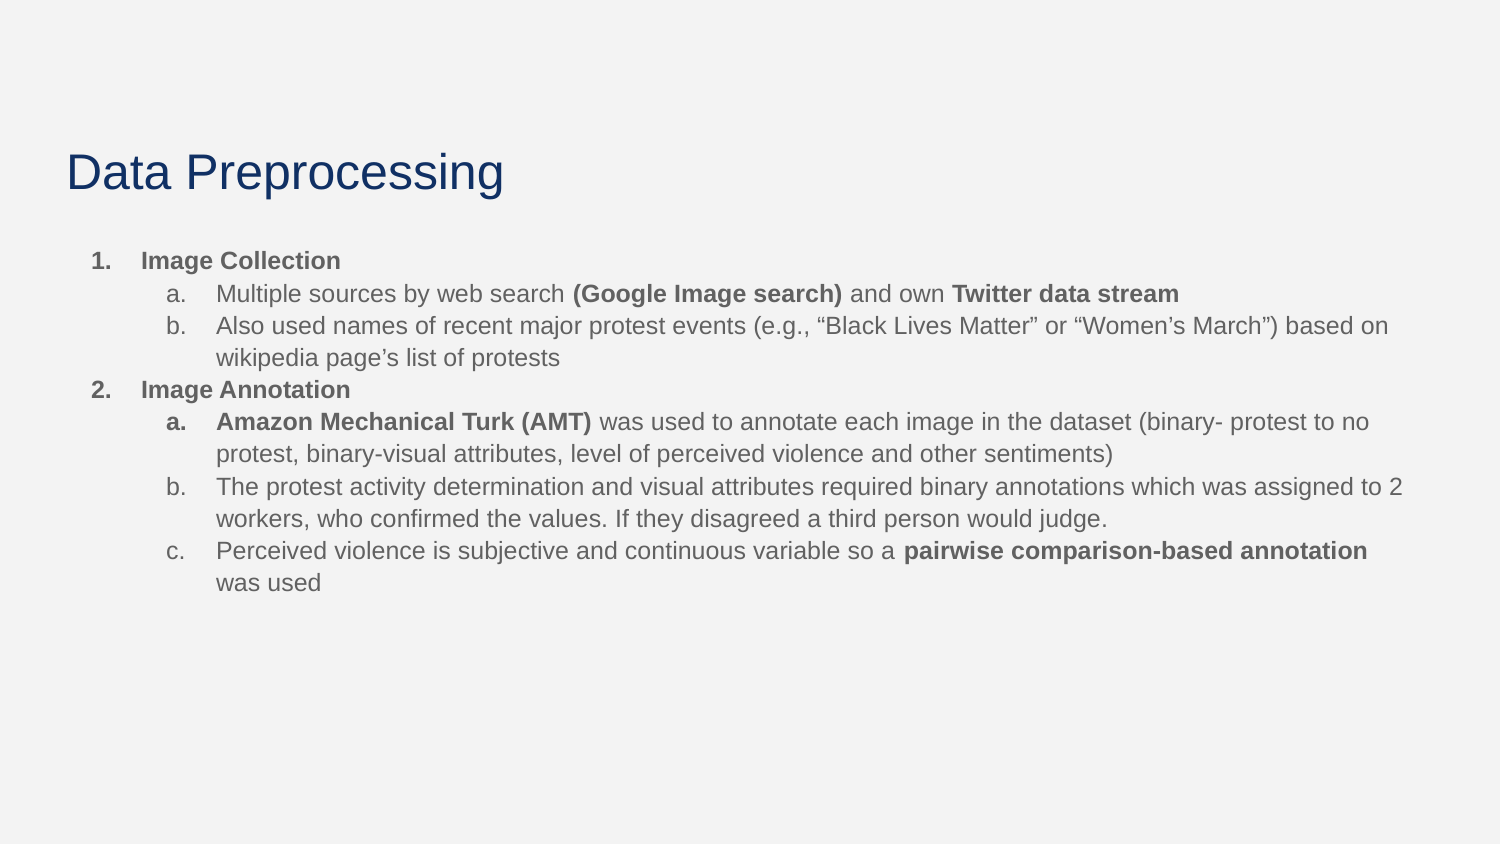

# Data Preprocessing
Image Collection
Multiple sources by web search (Google Image search) and own Twitter data stream
Also used names of recent major protest events (e.g., “Black Lives Matter” or “Women’s March”) based on wikipedia page’s list of protests
Image Annotation
Amazon Mechanical Turk (AMT) was used to annotate each image in the dataset (binary- protest to no protest, binary-visual attributes, level of perceived violence and other sentiments)
The protest activity determination and visual attributes required binary annotations which was assigned to 2 workers, who confirmed the values. If they disagreed a third person would judge.
Perceived violence is subjective and continuous variable so a pairwise comparison-based annotation was used